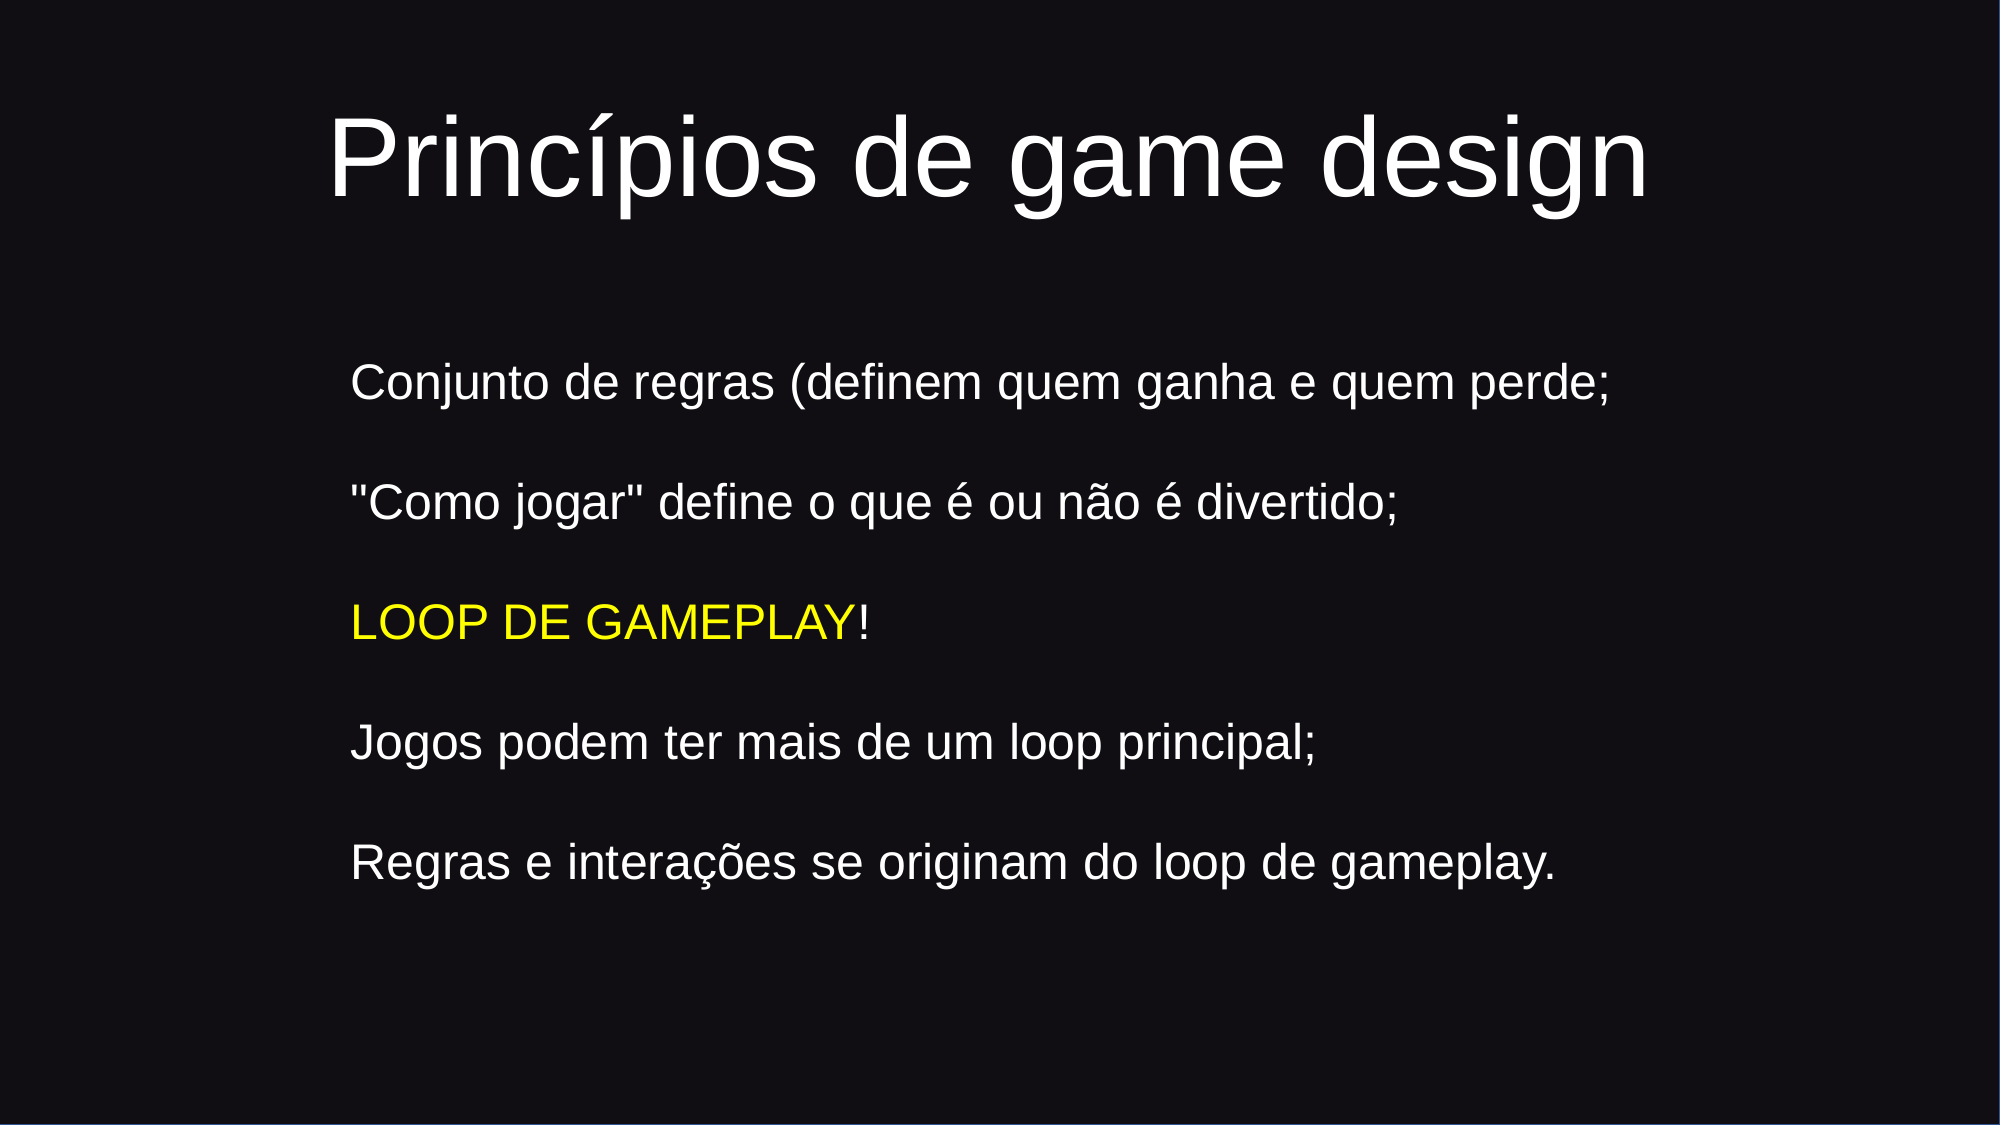

Princípios de game design
Conjunto de regras (definem quem ganha e quem perde;

"Como jogar" define o que é ou não é divertido;

LOOP DE GAMEPLAY!

Jogos podem ter mais de um loop principal;

Regras e interações se originam do loop de gameplay.